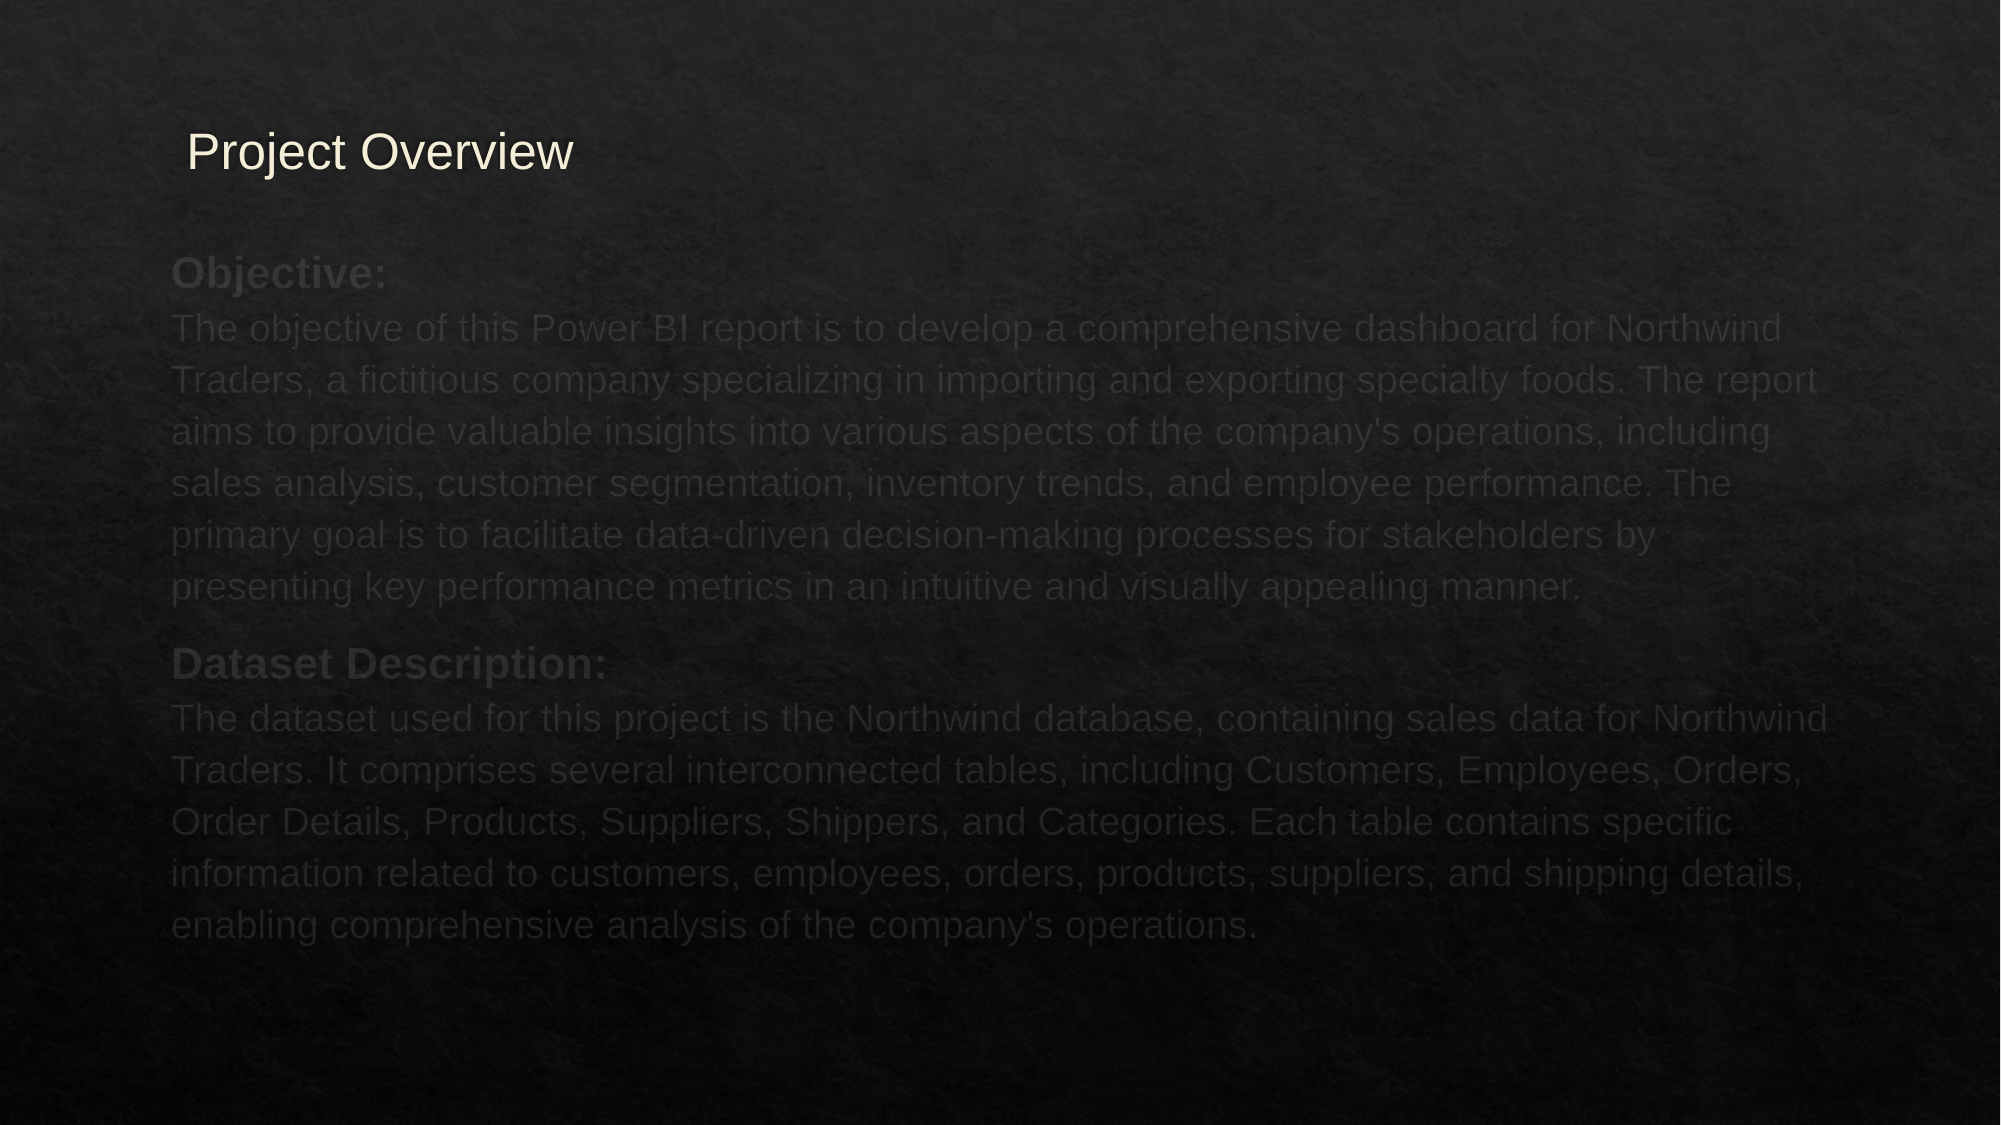

# Project Overview
Objective:
The objective of this Power BI report is to develop a comprehensive dashboard for Northwind Traders, a fictitious company specializing in importing and exporting specialty foods. The report aims to provide valuable insights into various aspects of the company's operations, including sales analysis, customer segmentation, inventory trends, and employee performance. The primary goal is to facilitate data-driven decision-making processes for stakeholders by presenting key performance metrics in an intuitive and visually appealing manner.
Dataset Description:
The dataset used for this project is the Northwind database, containing sales data for Northwind Traders. It comprises several interconnected tables, including Customers, Employees, Orders, Order Details, Products, Suppliers, Shippers, and Categories. Each table contains specific information related to customers, employees, orders, products, suppliers, and shipping details, enabling comprehensive analysis of the company's operations.